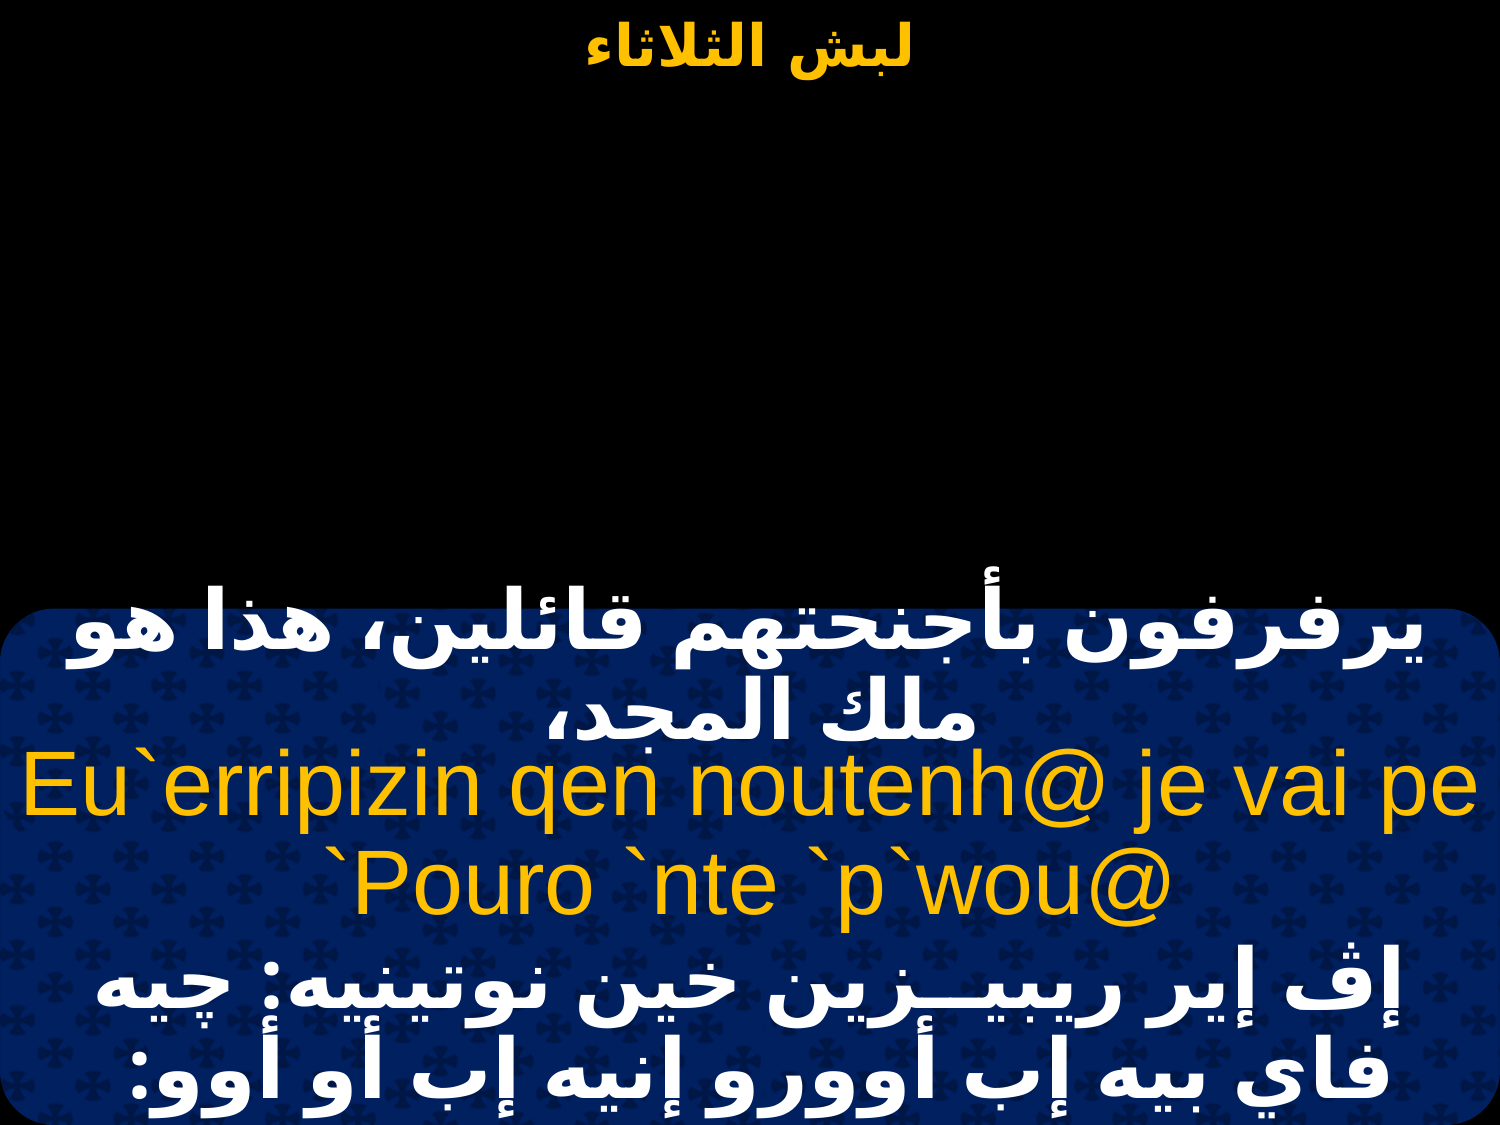

#
يرفرفون بأجنحتهم قائلين، هذا هو ملك المجد،
Eu`erripizin qen noutenh@ je vai pe `Pouro `nte `p`wou@
إڤ إير ريبيــزين خين نوتينيه: چيه فاي بيه إب أوورو إنيه إب أو أوو: